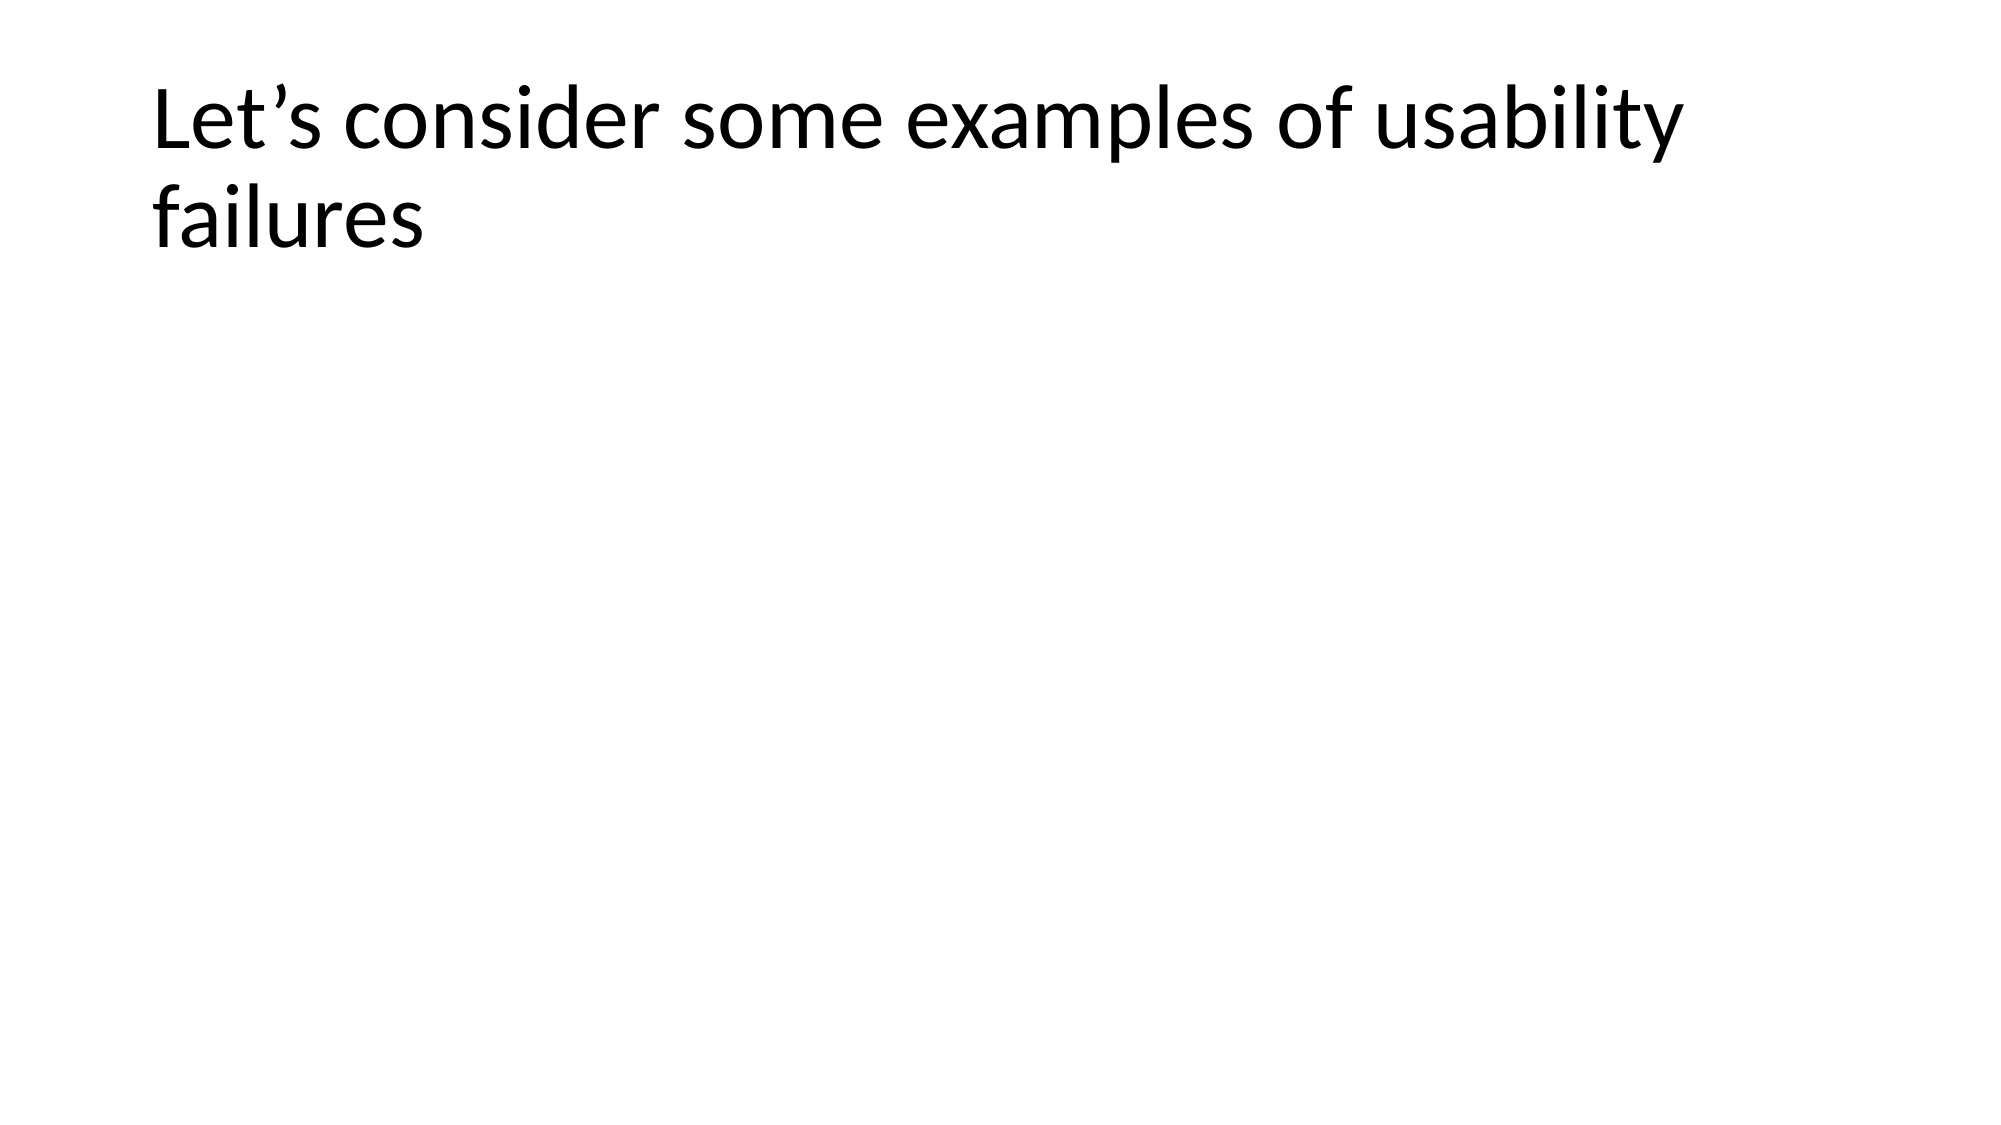

# Let’s consider some examples of usability failures